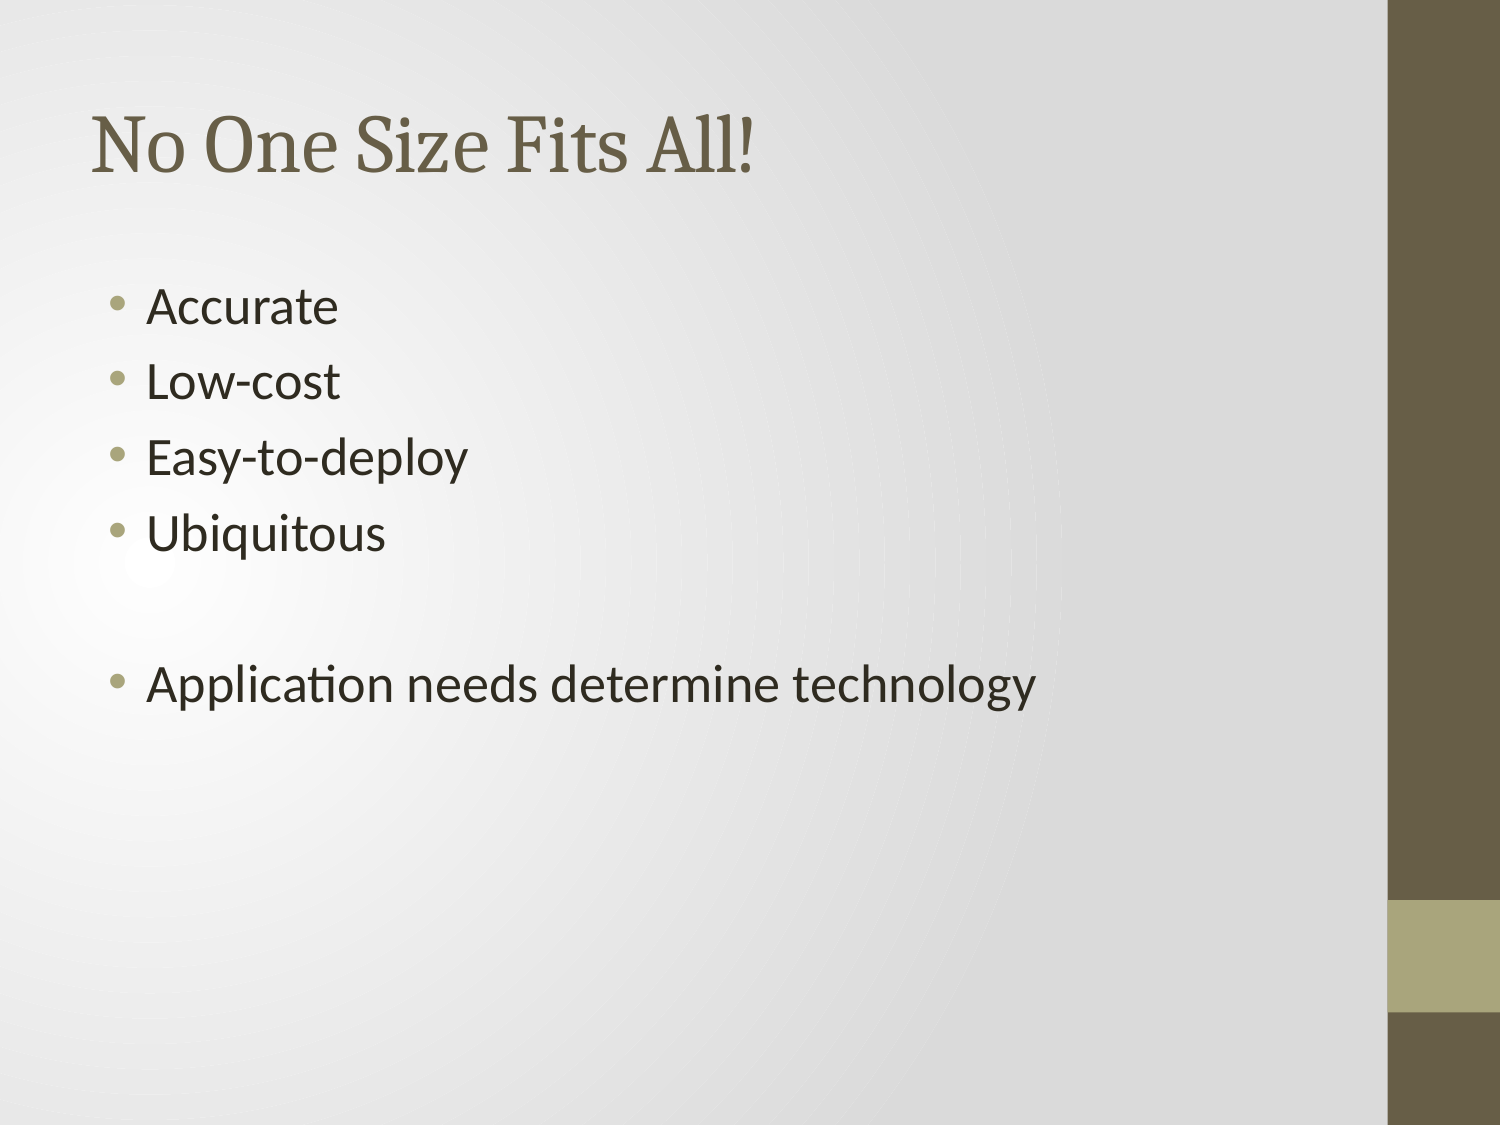

# No One Size Fits All!
Accurate
Low-cost
Easy-to-deploy
Ubiquitous

Application needs determine technology